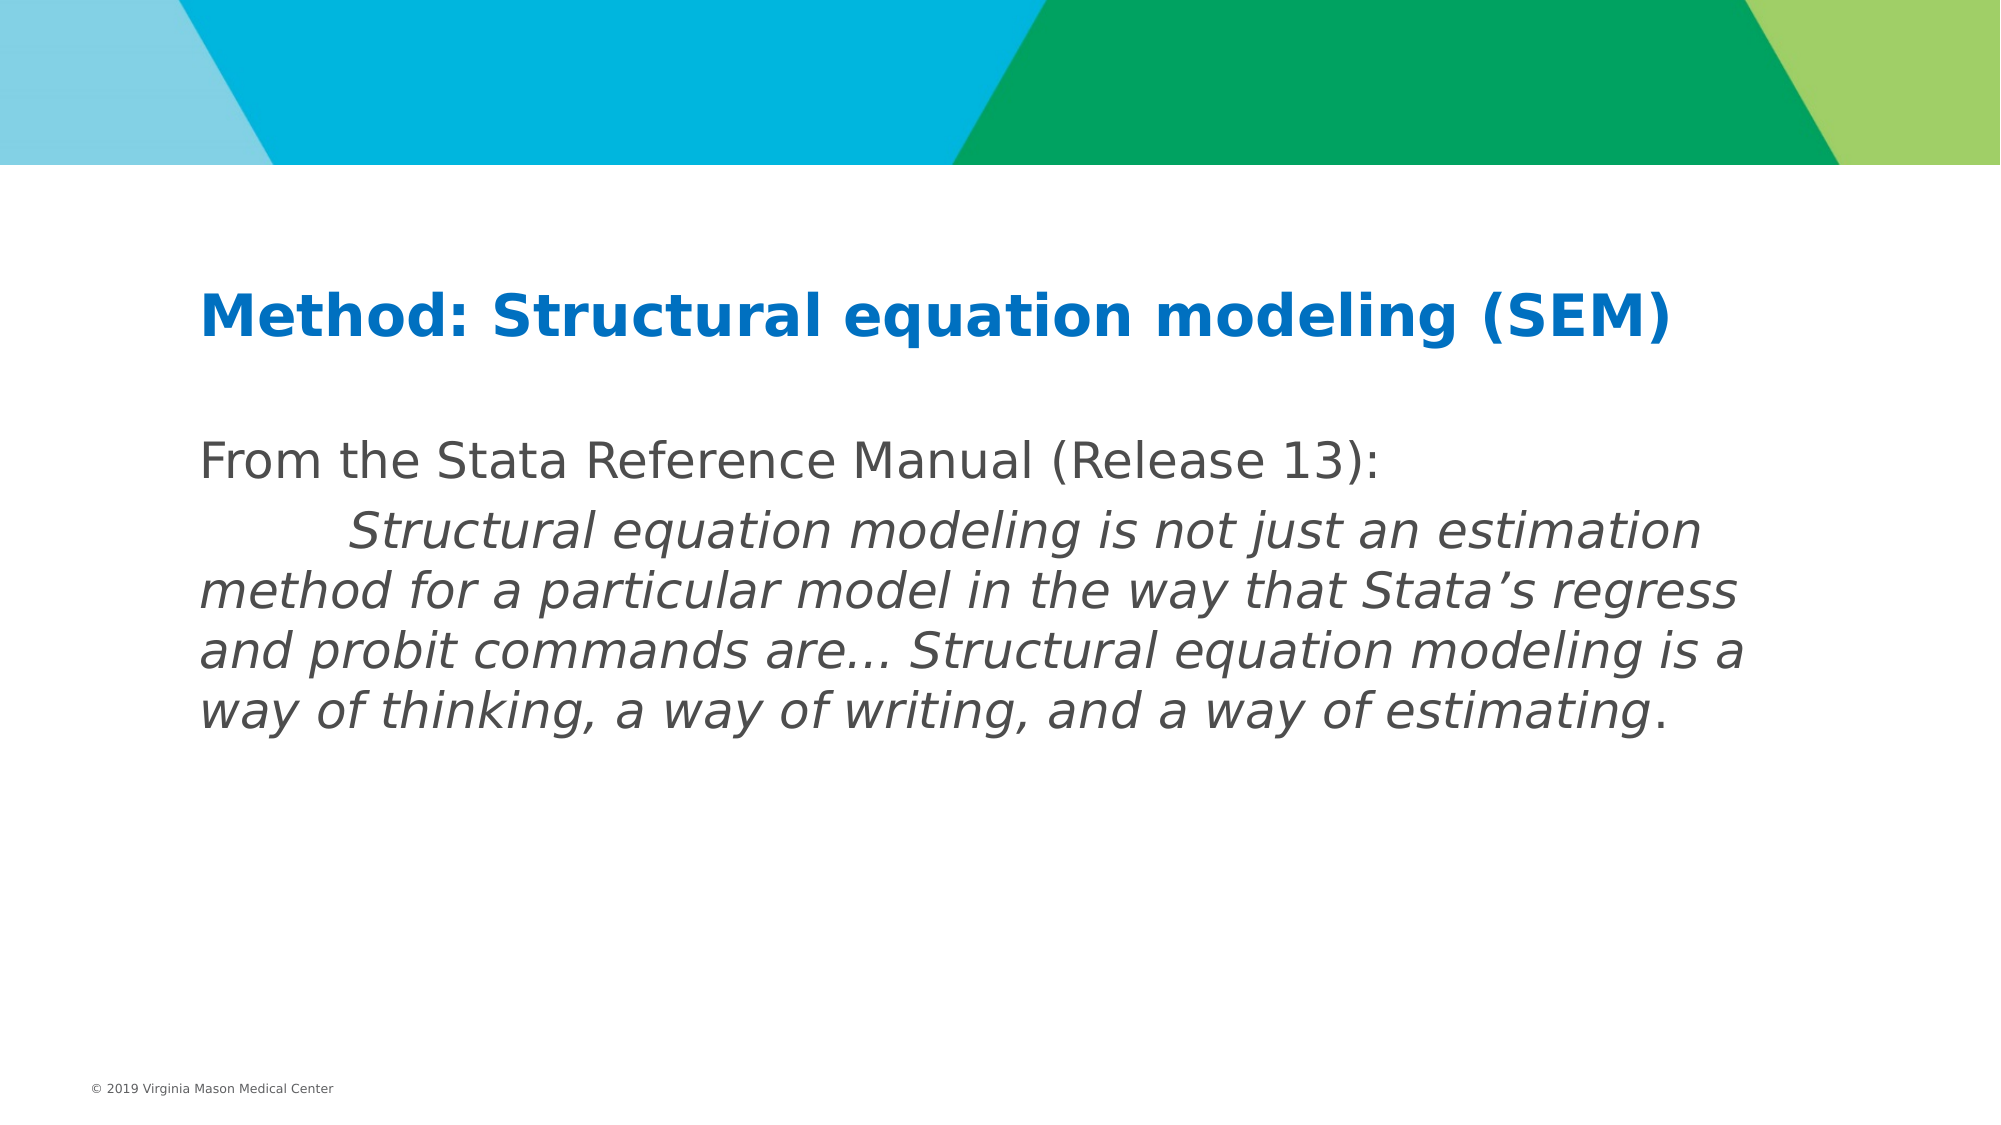

Method: Structural equation modeling (SEM)

From the Stata Reference Manual (Release 13):
	Structural equation modeling is not just an estimation method for a particular model in the way that Stata’s regress and probit commands are... Structural equation modeling is a way of thinking, a way of writing, and a way of estimating.